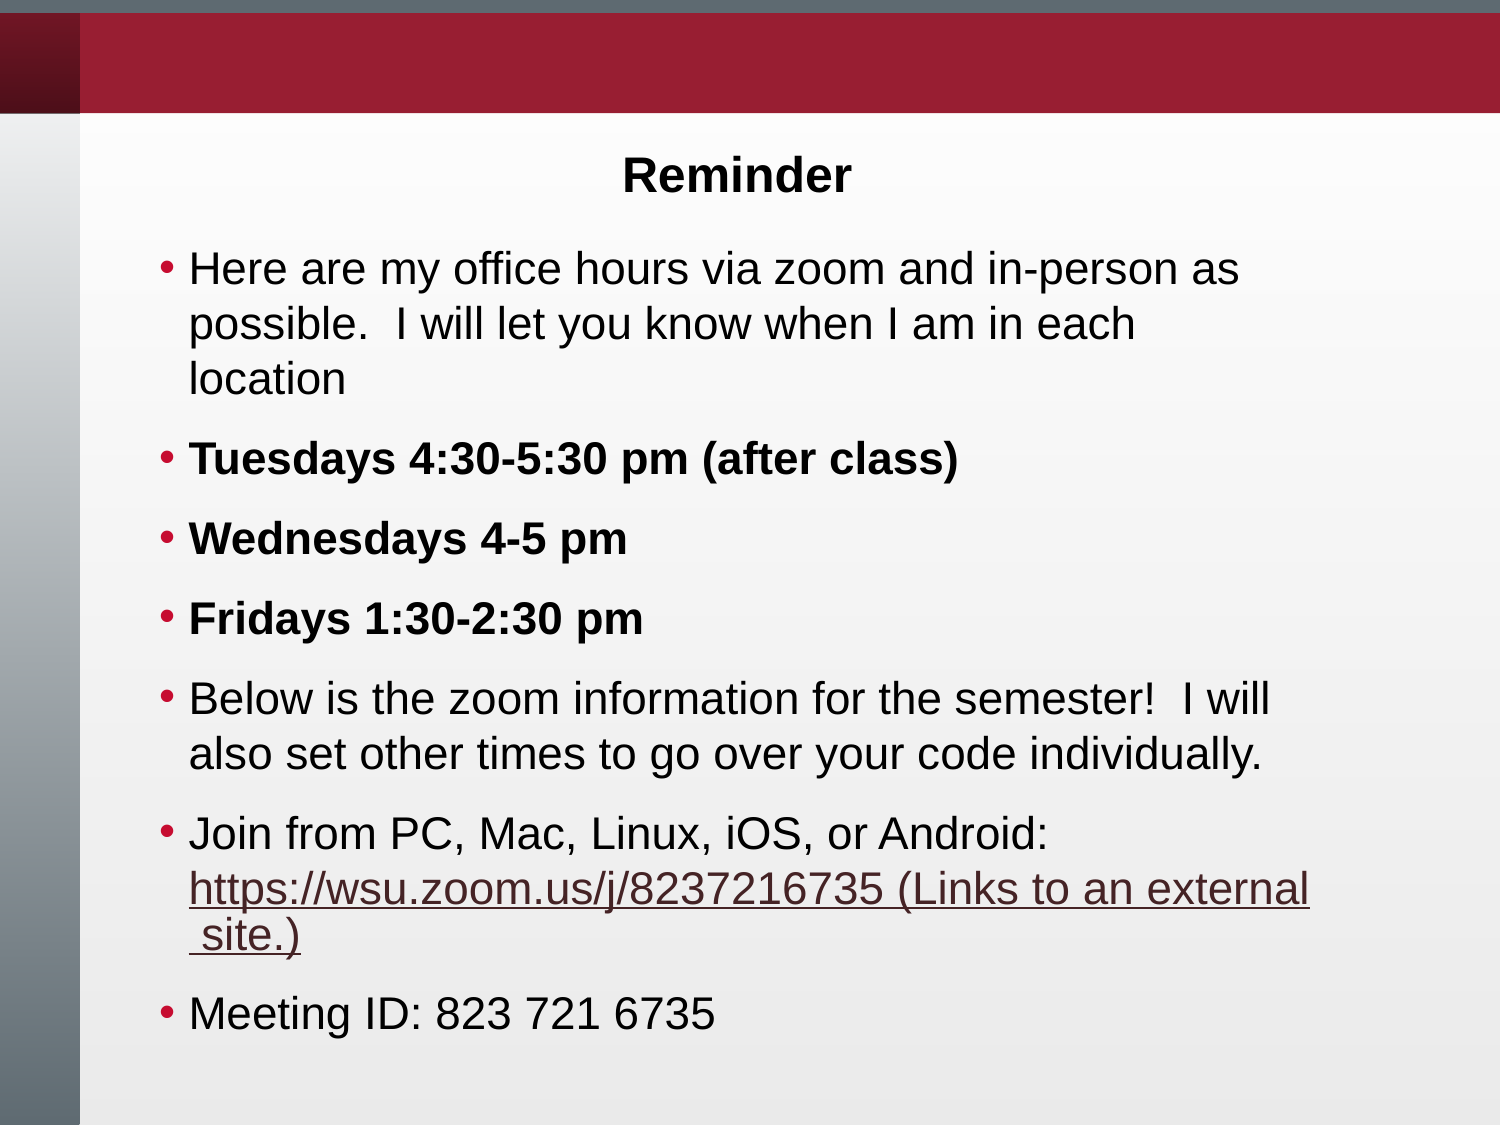

# Reminder
Here are my office hours via zoom and in-person as possible.  I will let you know when I am in each location
Tuesdays 4:30-5:30 pm (after class)
Wednesdays 4-5 pm
Fridays 1:30-2:30 pm
Below is the zoom information for the semester!  I will also set other times to go over your code individually.
Join from PC, Mac, Linux, iOS, or Android: https://wsu.zoom.us/j/8237216735 (Links to an external site.)
Meeting ID: 823 721 6735